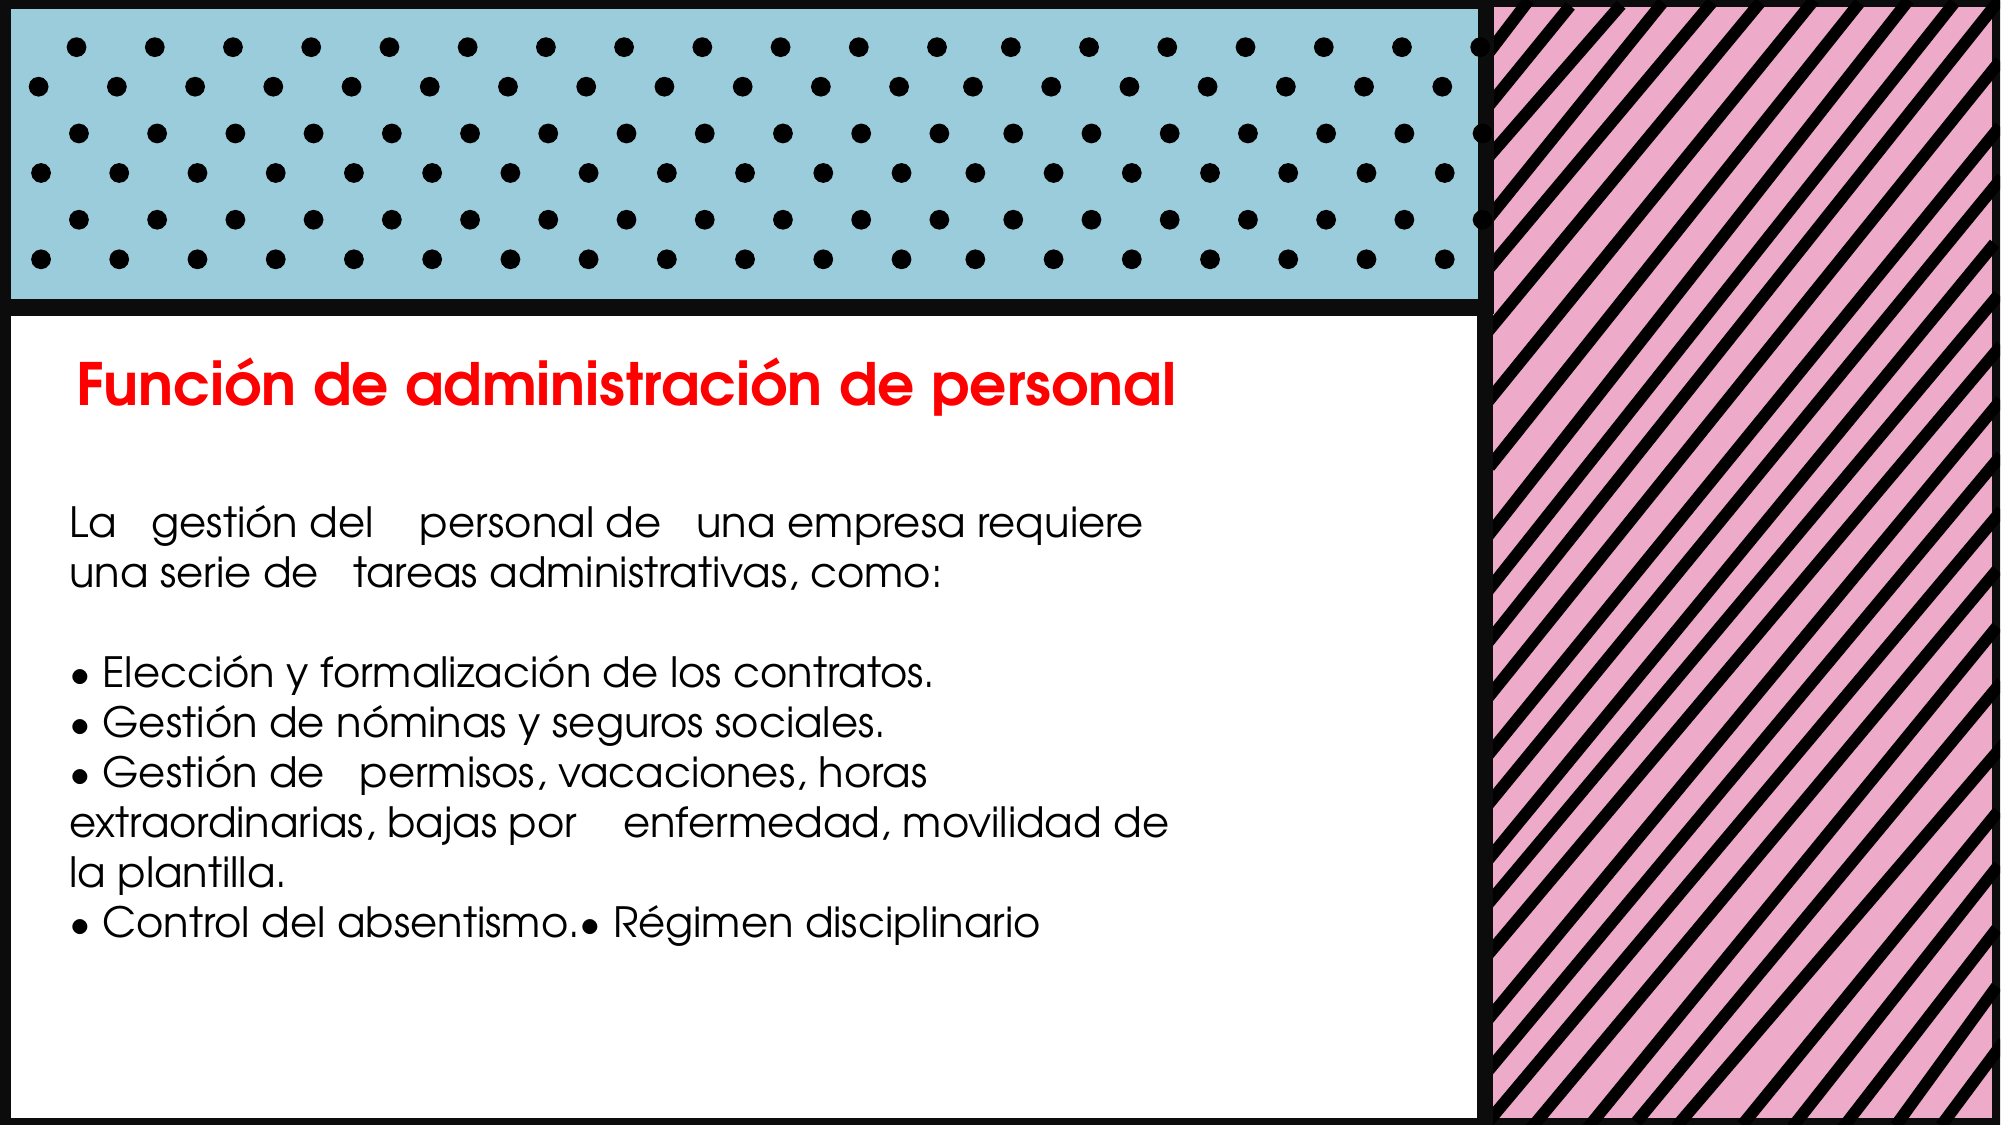

Función de administración de personal
La   gestión del    personal de   una empresa requiere una serie de   tareas administrativas, como:

• Elección y formalización de los contratos.
• Gestión de nóminas y seguros sociales.
• Gestión de   permisos, vacaciones, horas extraordinarias, bajas por    enfermedad, movilidad de la plantilla.
• Control del absentismo.• Régimen disciplinario